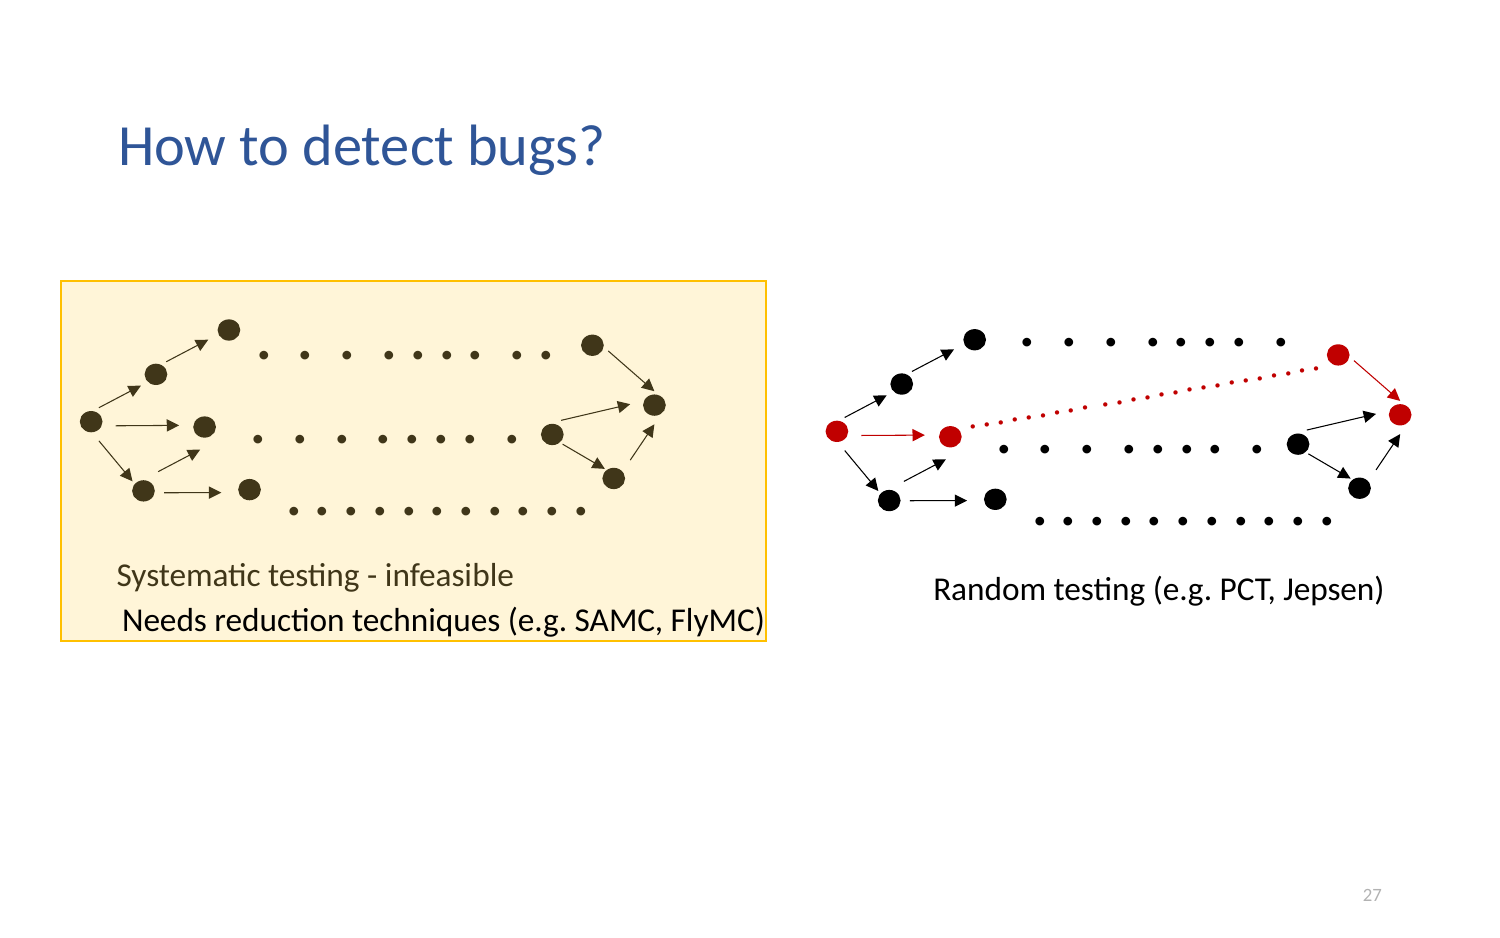

How to detect bugs?
.  .  .  . . . .  .

 . . . . . . . . .  . . . . . . . . . . . . . . . .

.  .  .  . . . .  .

. . . . . . . . . . .

.  .  .  . . . .  . .

.  .  .  . . . .  .

. . . . . . . . . . .

Systematic testing - infeasible
Random testing (e.g. PCT, Jepsen)
Needs reduction techniques (e.g. SAMC, FlyMC)
27